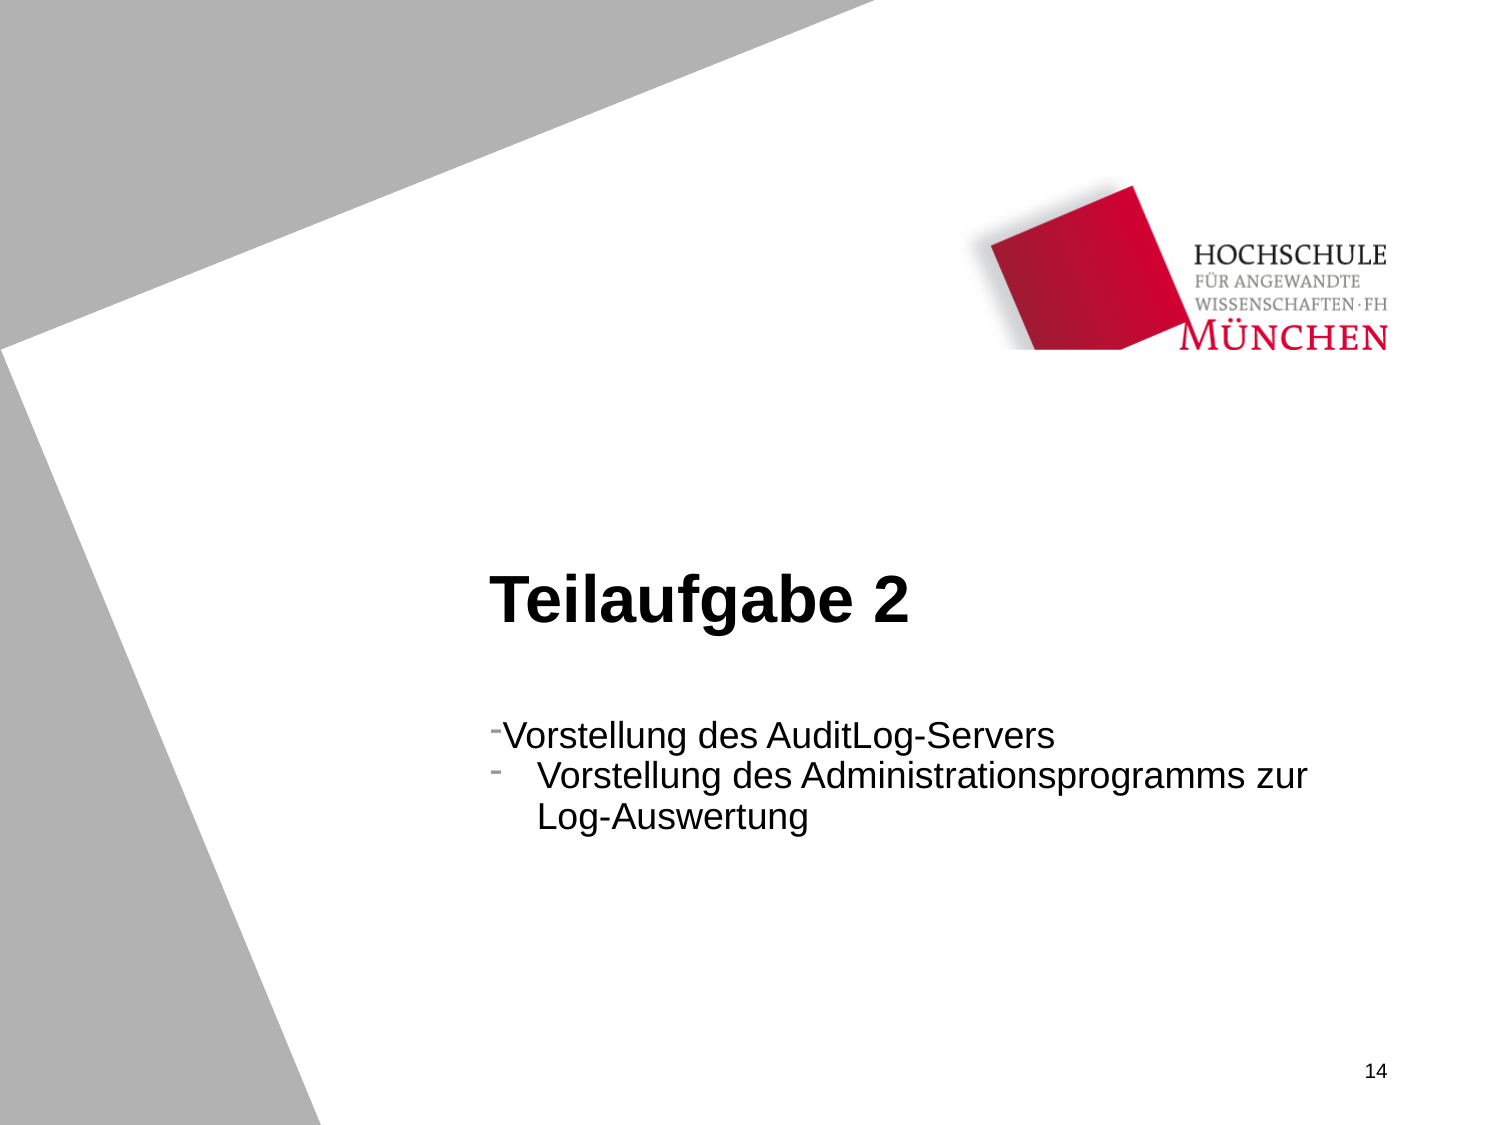

# Teilaufgabe 2
Vorstellung des AuditLog-Servers
Vorstellung des Administrationsprogramms zur Log-Auswertung
14